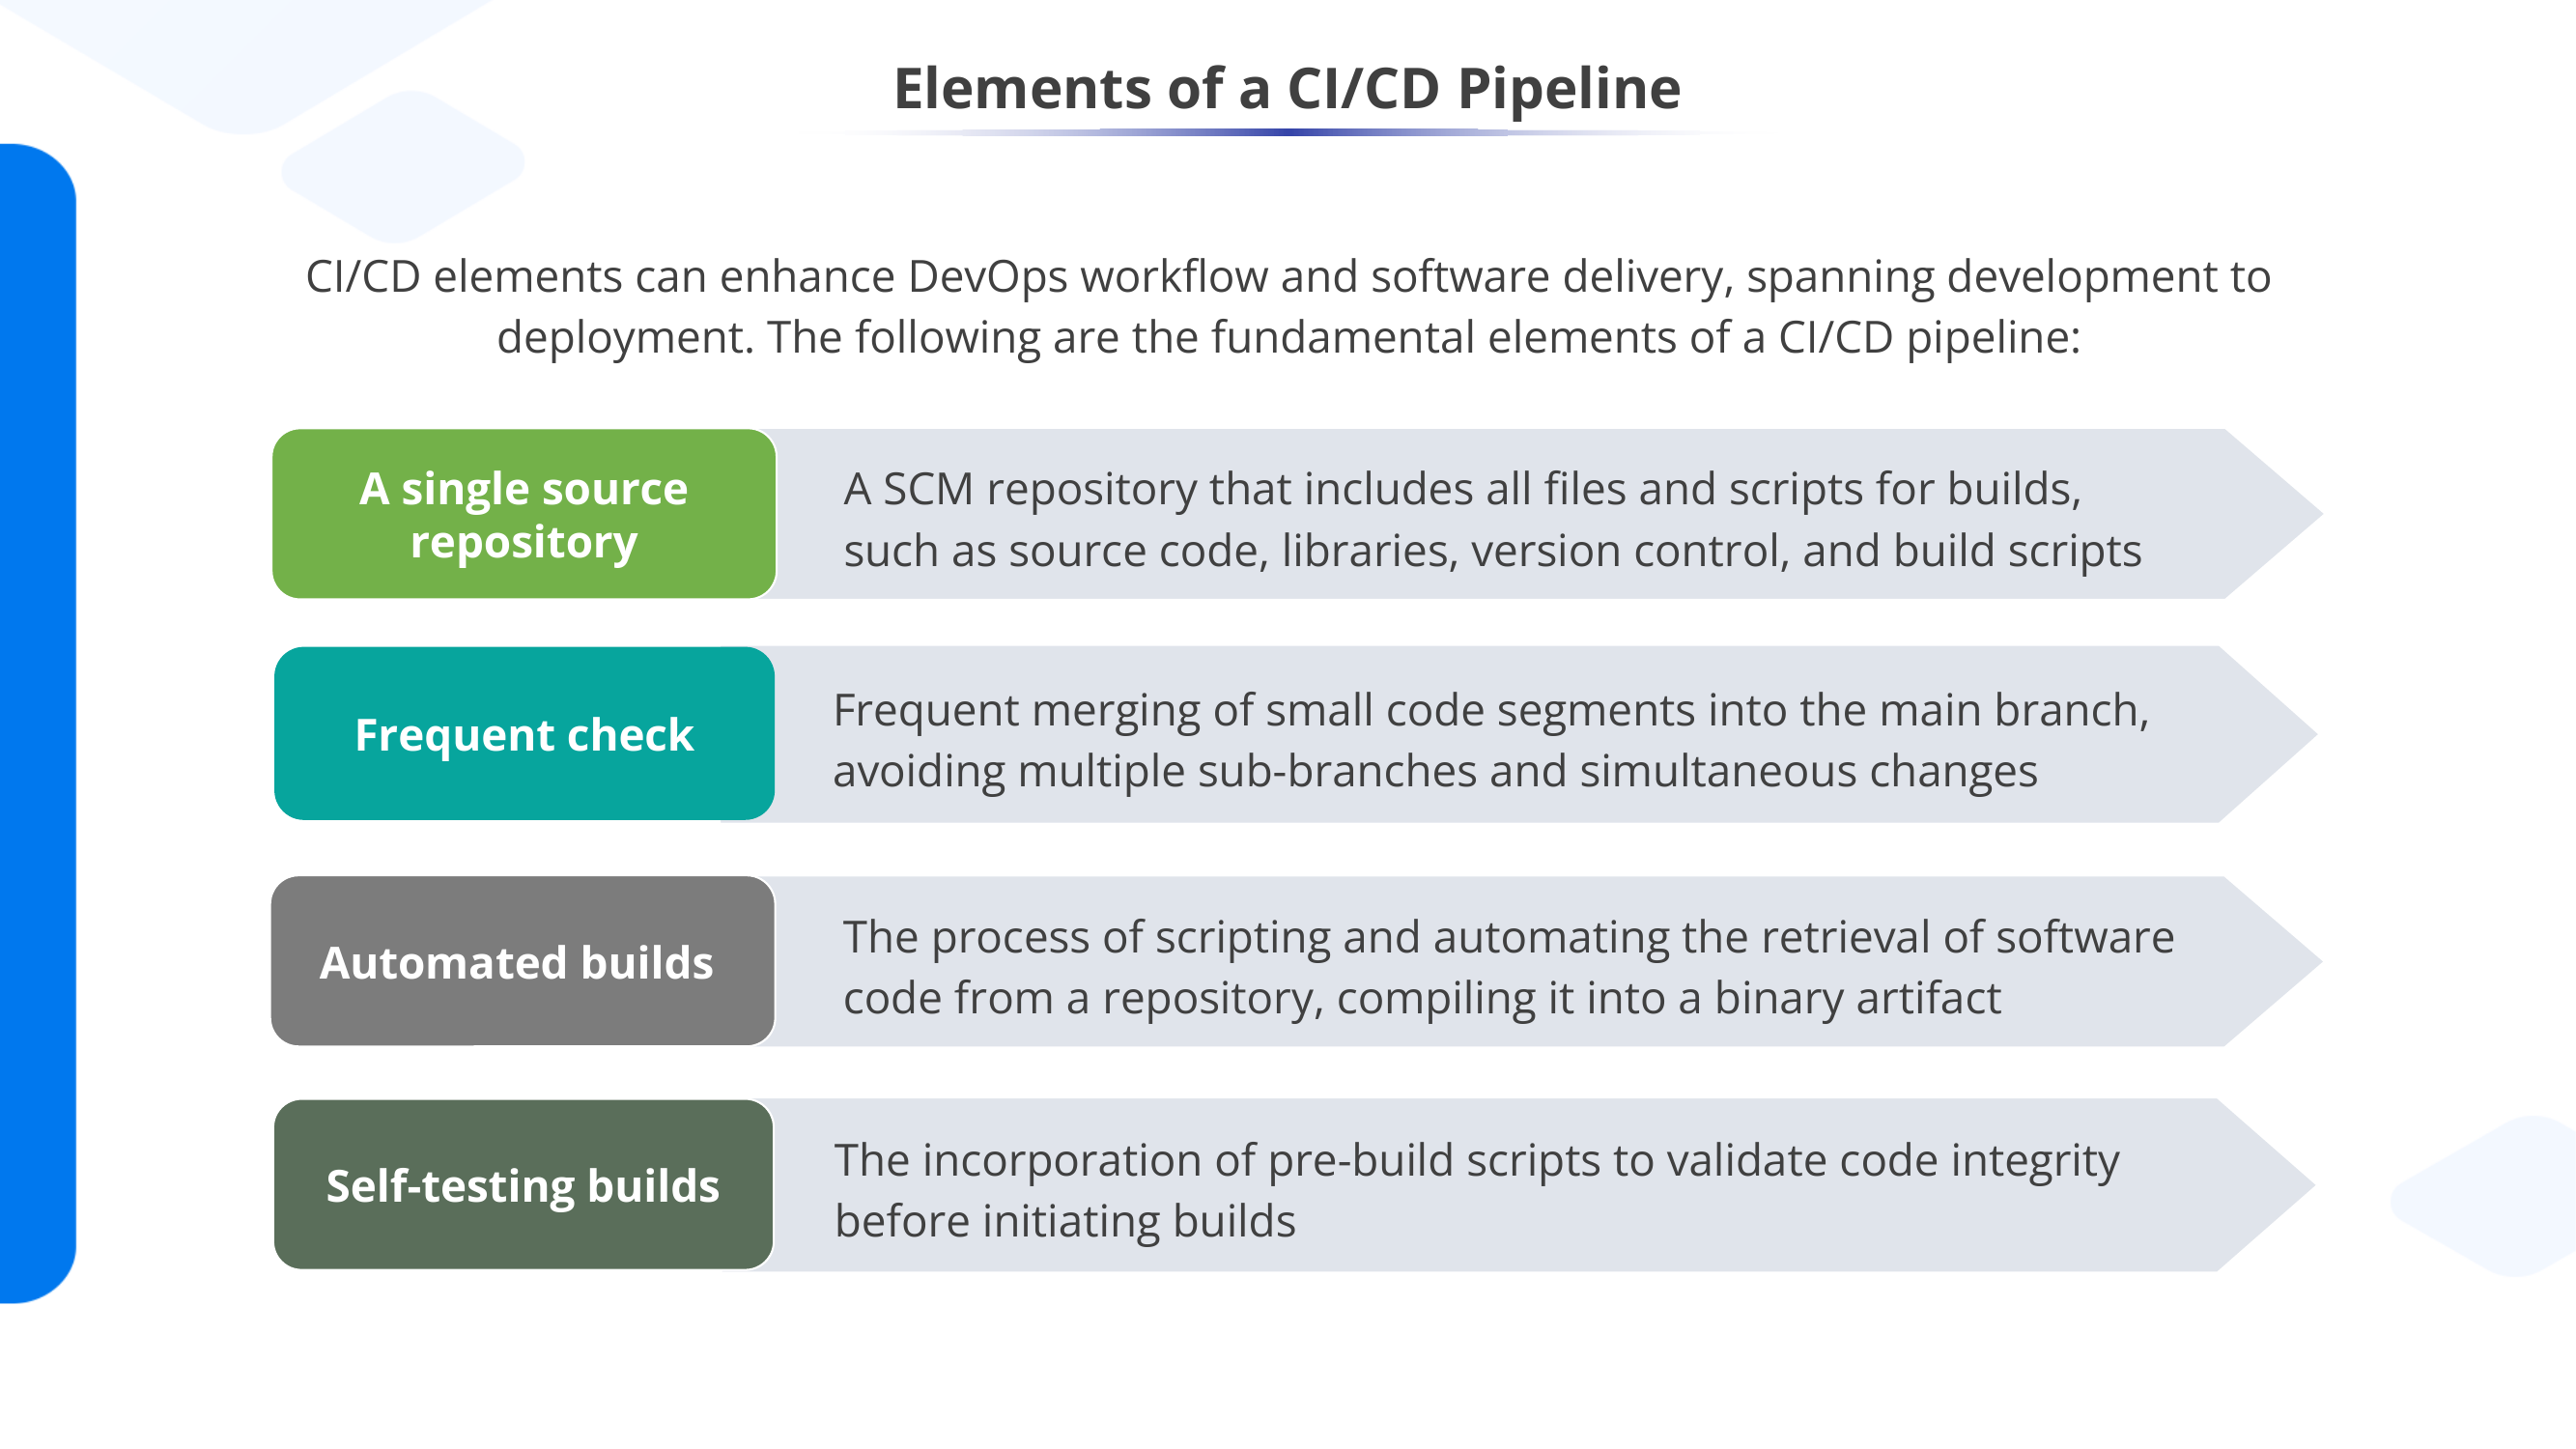

# Elements of a CI/CD Pipeline

CI/CD elements can enhance DevOps workflow and software delivery, spanning development to deployment. The following are the fundamental elements of a CI/CD pipeline:
A SCM repository that includes all files and scripts for builds,      such as source code, libraries, version control, and build scripts
A single source repository
Frequent merging of small code segments into the main branch, avoiding multiple sub-branches and simultaneous changes
Frequent check
Automated builds
The process of scripting and automating the retrieval of software code from a repository, compiling it into a binary artifact
The incorporation of pre-build scripts to validate code integrity before initiating builds
Self-testing builds